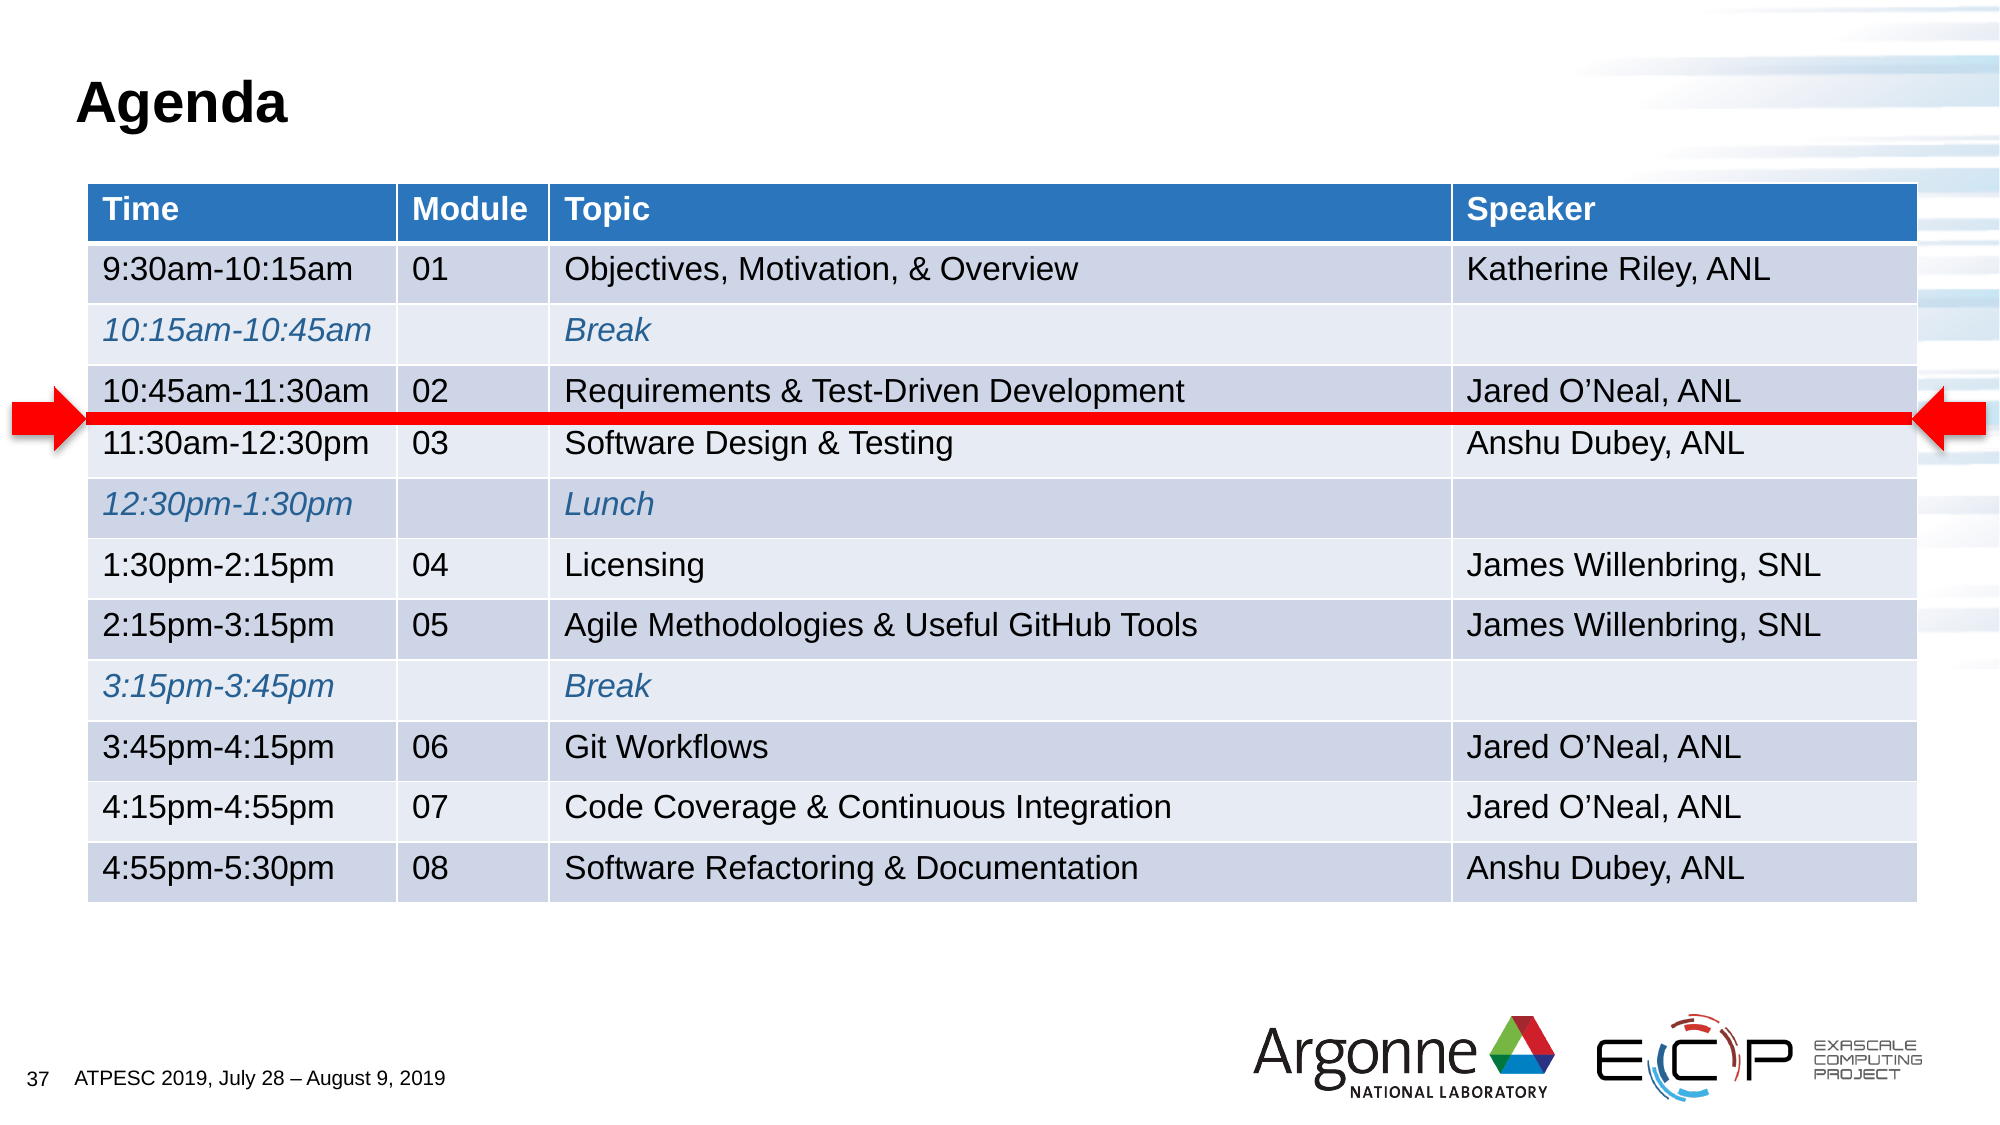

# Agenda
| Time | Module | Topic | Speaker |
| --- | --- | --- | --- |
| 9:30am-10:15am | 01 | Objectives, Motivation, & Overview | Katherine Riley, ANL |
| 10:15am-10:45am |  | Break |  |
| 10:45am-11:30am | 02 | Requirements & Test-Driven Development | Jared O’Neal, ANL |
| 11:30am-12:30pm | 03 | Software Design & Testing | Anshu Dubey, ANL |
| 12:30pm-1:30pm |  | Lunch |  |
| 1:30pm-2:15pm | 04 | Licensing | James Willenbring, SNL |
| 2:15pm-3:15pm | 05 | Agile Methodologies & Useful GitHub Tools | James Willenbring, SNL |
| 3:15pm-3:45pm |  | Break |  |
| 3:45pm-4:15pm | 06 | Git Workflows | Jared O’Neal, ANL |
| 4:15pm-4:55pm | 07 | Code Coverage & Continuous Integration | Jared O’Neal, ANL |
| 4:55pm-5:30pm | 08 | Software Refactoring & Documentation | Anshu Dubey, ANL |